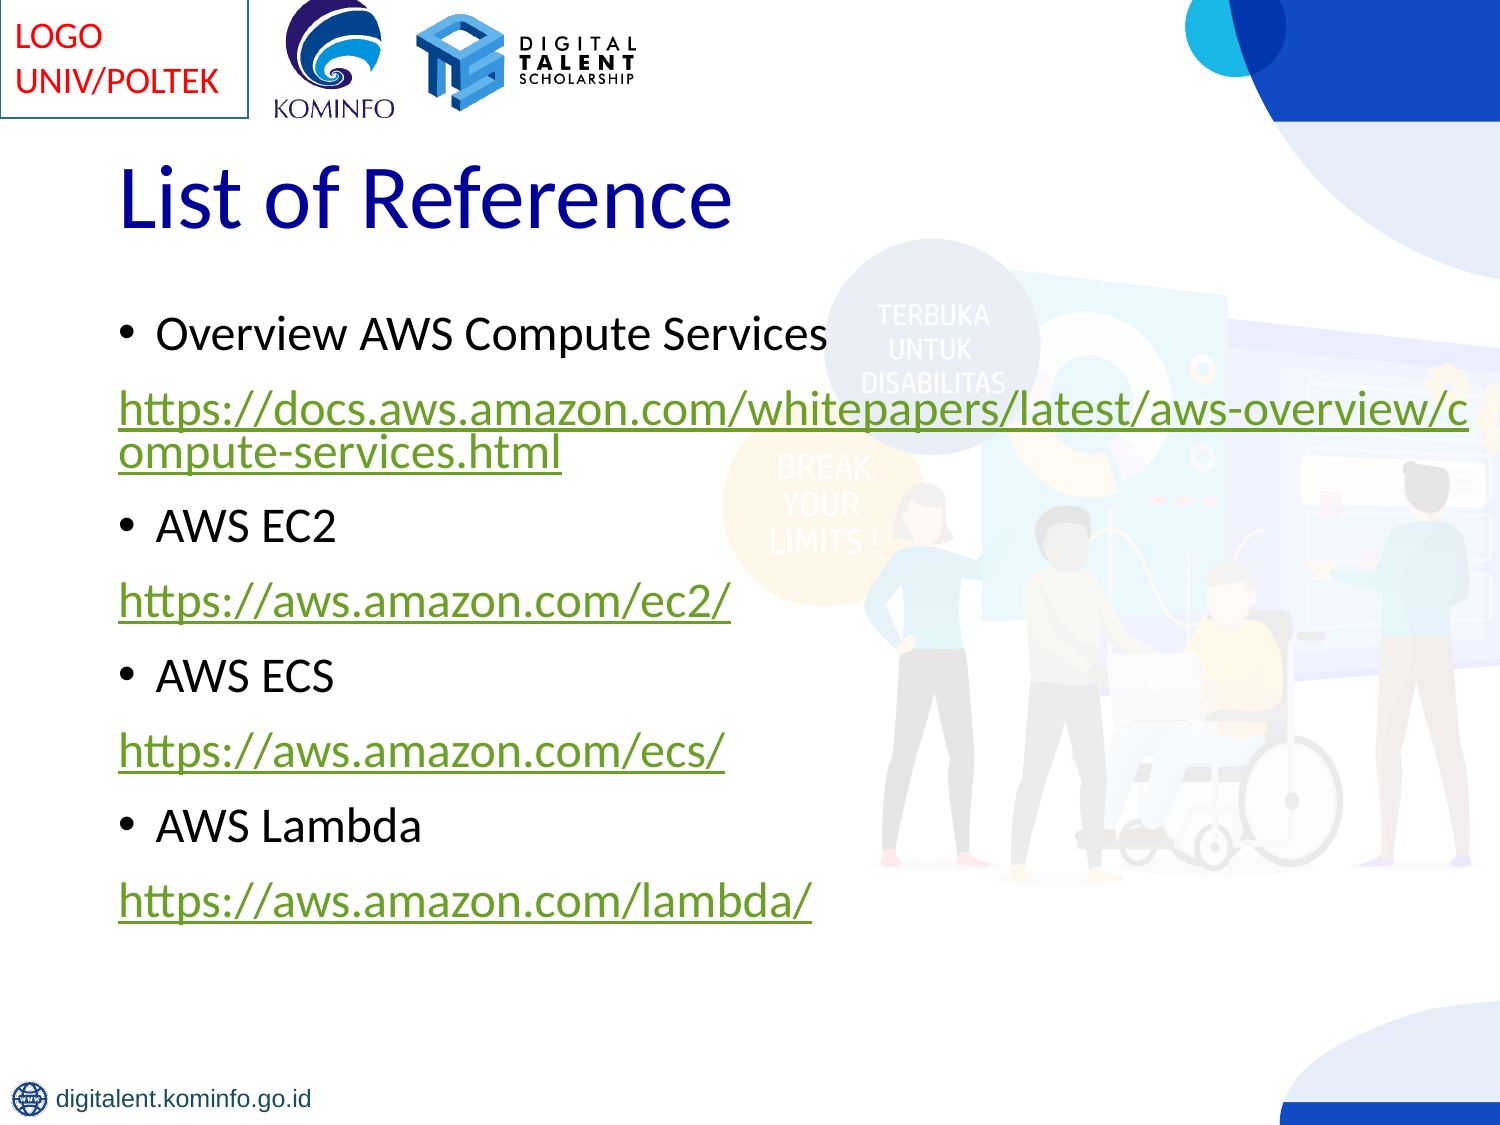

# List of Reference
Overview AWS Compute Services
https://docs.aws.amazon.com/whitepapers/latest/aws-overview/compute-services.html
AWS EC2
https://aws.amazon.com/ec2/
AWS ECS
https://aws.amazon.com/ecs/
AWS Lambda
https://aws.amazon.com/lambda/